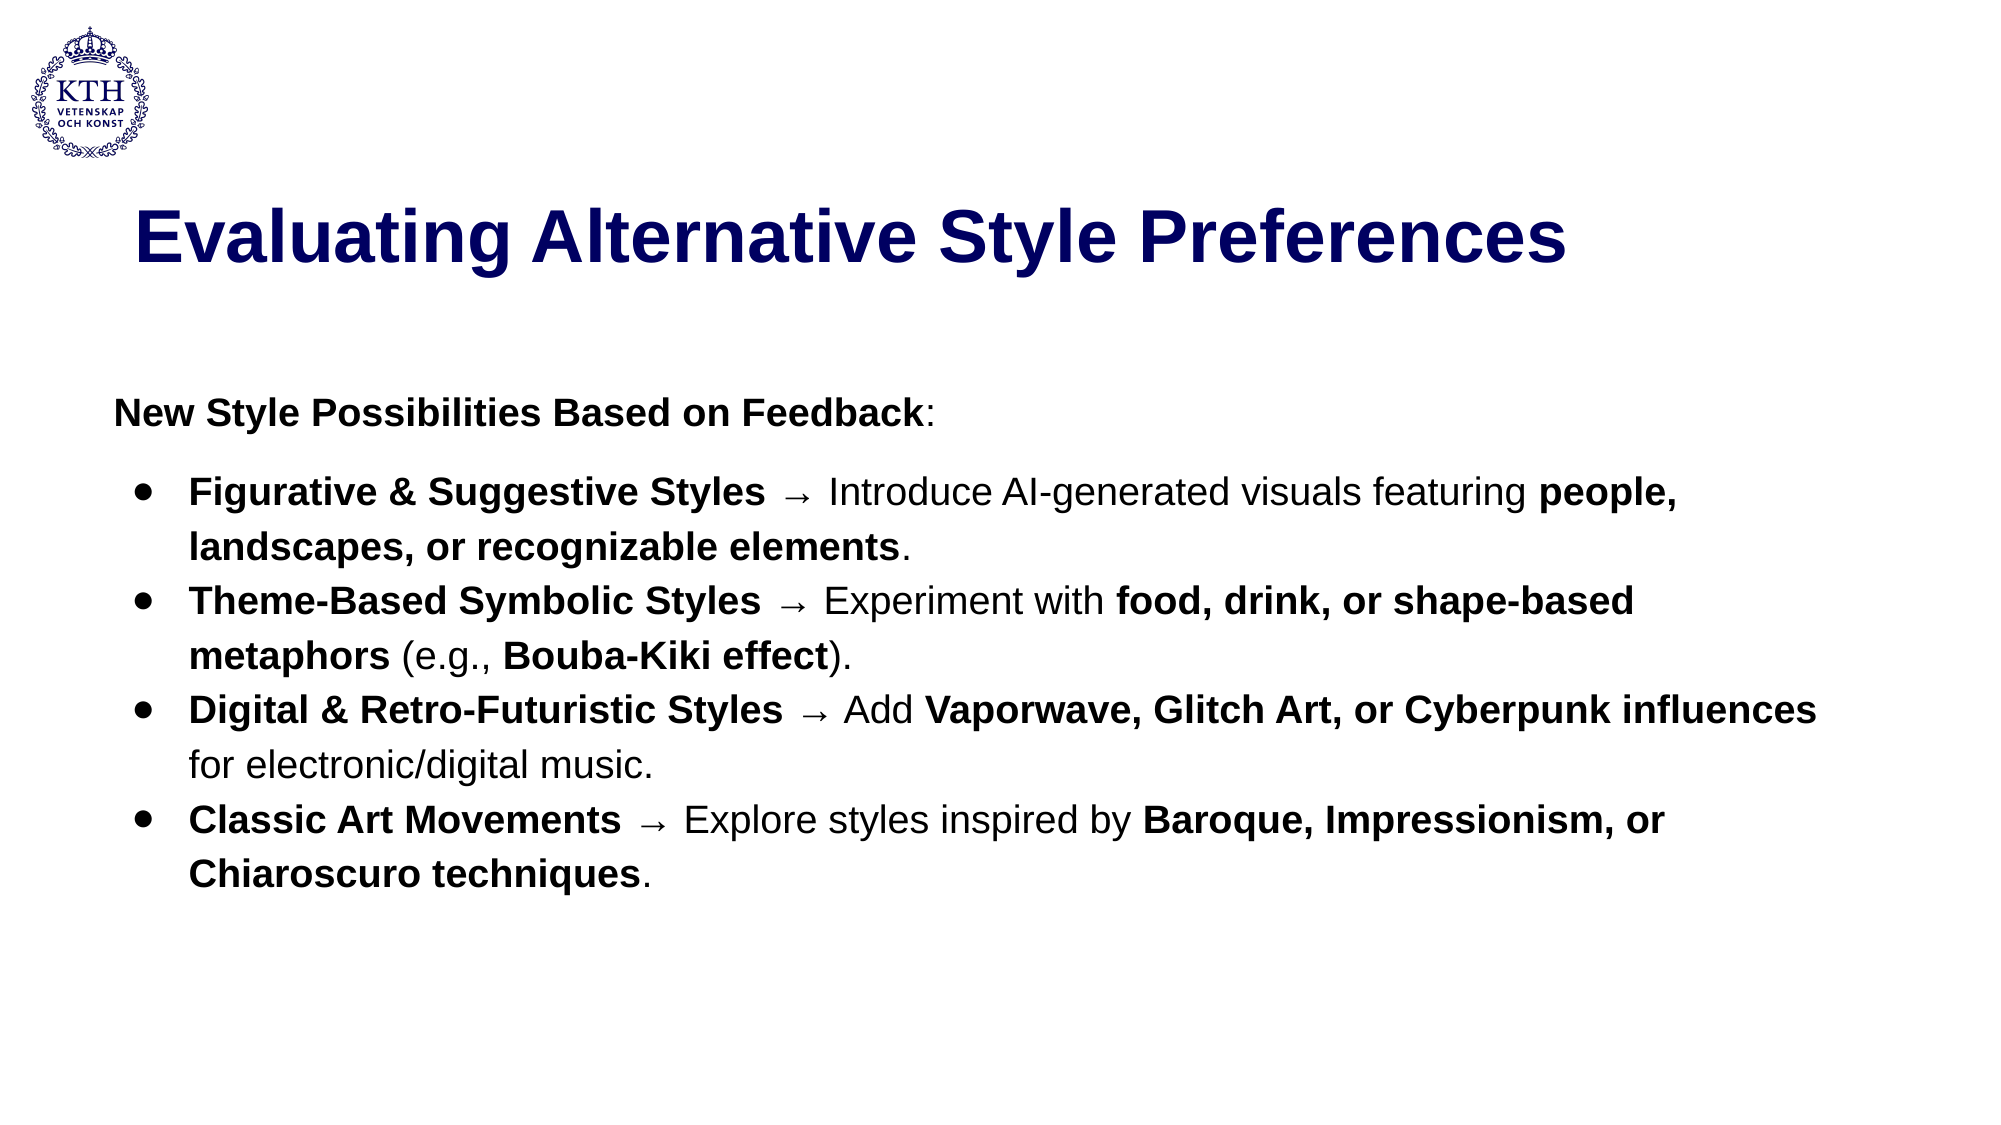

# Evaluating Alternative Style Preferences

New Style Possibilities Based on Feedback:
Figurative & Suggestive Styles → Introduce AI-generated visuals featuring people, landscapes, or recognizable elements.
Theme-Based Symbolic Styles → Experiment with food, drink, or shape-based metaphors (e.g., Bouba-Kiki effect).
Digital & Retro-Futuristic Styles → Add Vaporwave, Glitch Art, or Cyberpunk influences for electronic/digital music.
Classic Art Movements → Explore styles inspired by Baroque, Impressionism, or Chiaroscuro techniques.